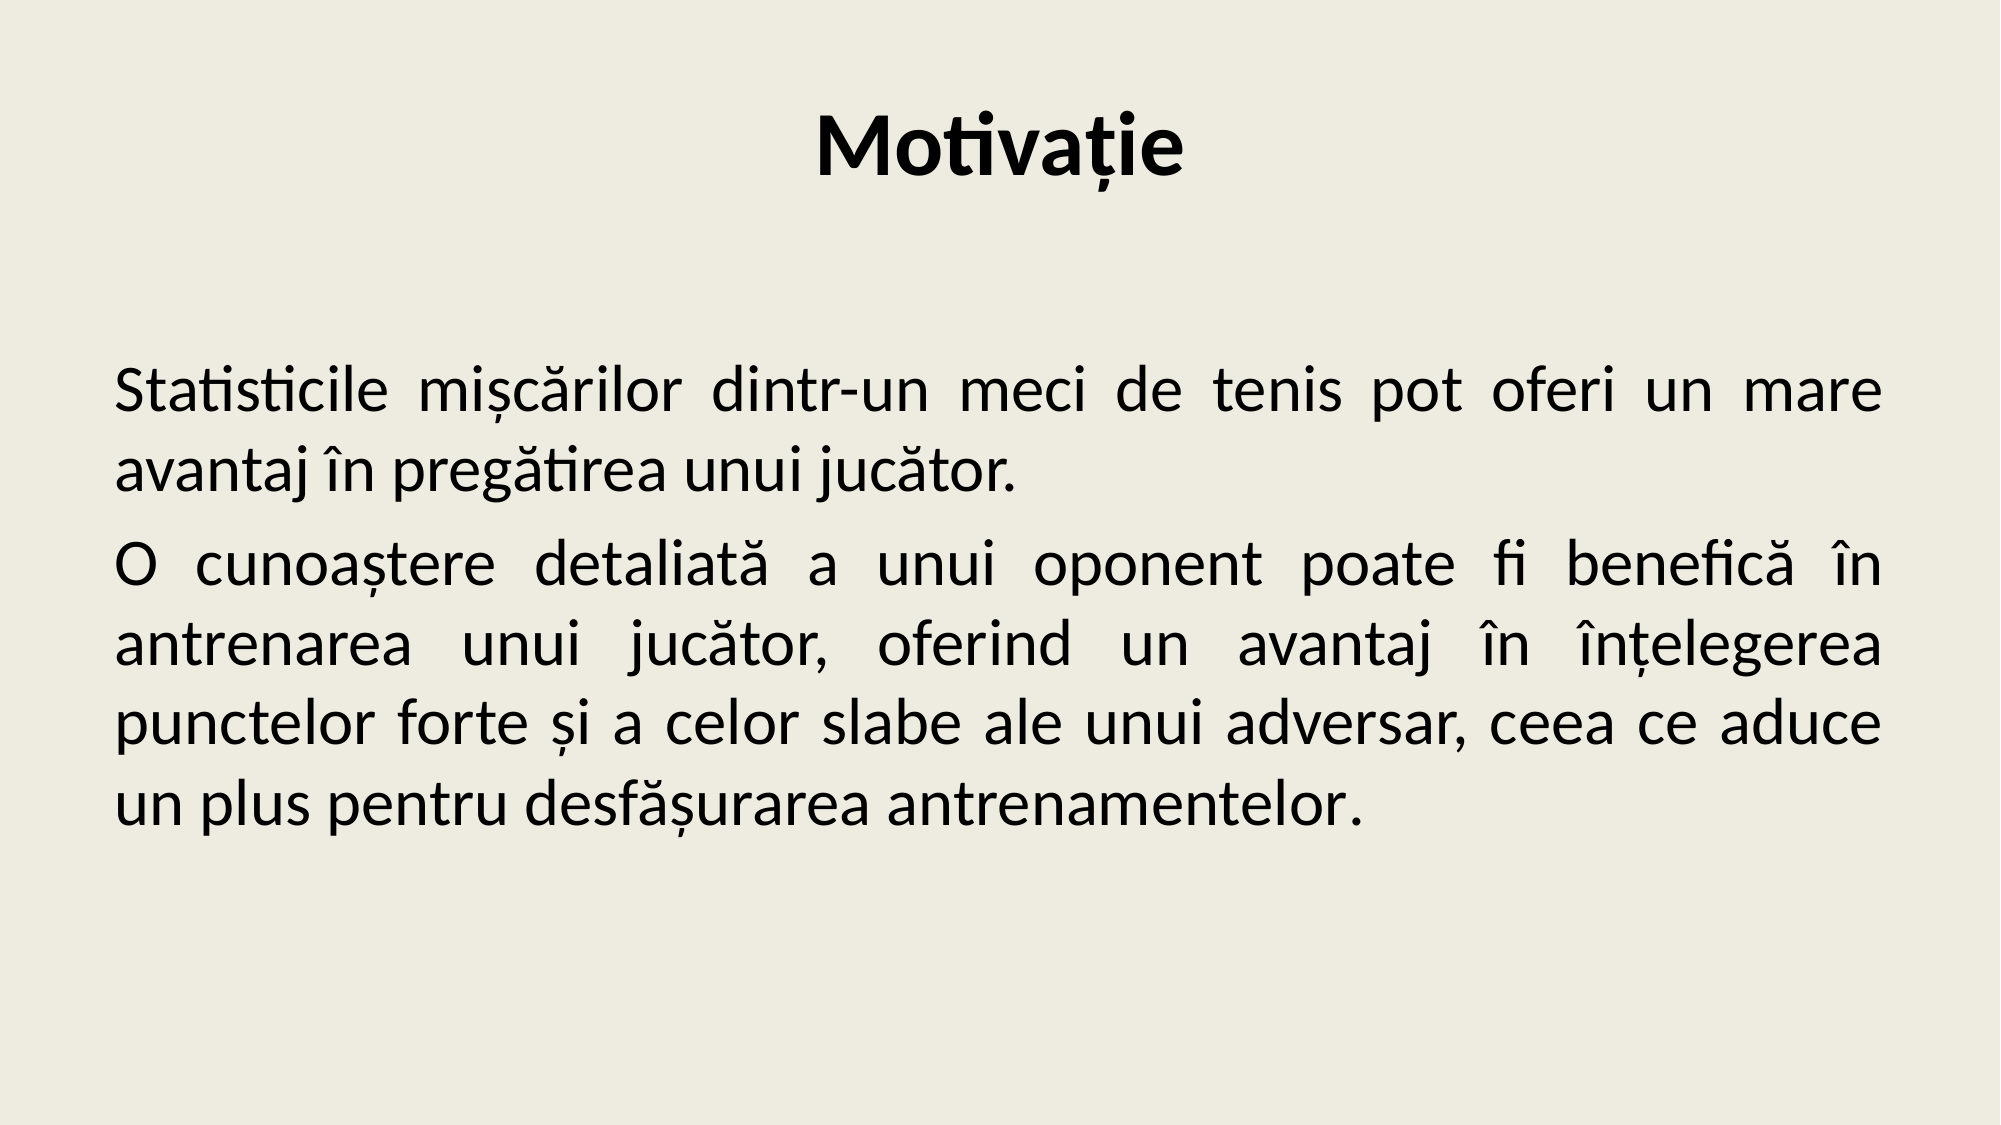

# Motivație

Statisticile mișcărilor dintr-un meci de tenis pot oferi un mare avantaj în pregătirea unui jucător.
O cunoaștere detaliată a unui oponent poate fi benefică în antrenarea unui jucător, oferind un avantaj în înțelegerea punctelor forte și a celor slabe ale unui adversar, ceea ce aduce un plus pentru desfășurarea antrenamentelor.